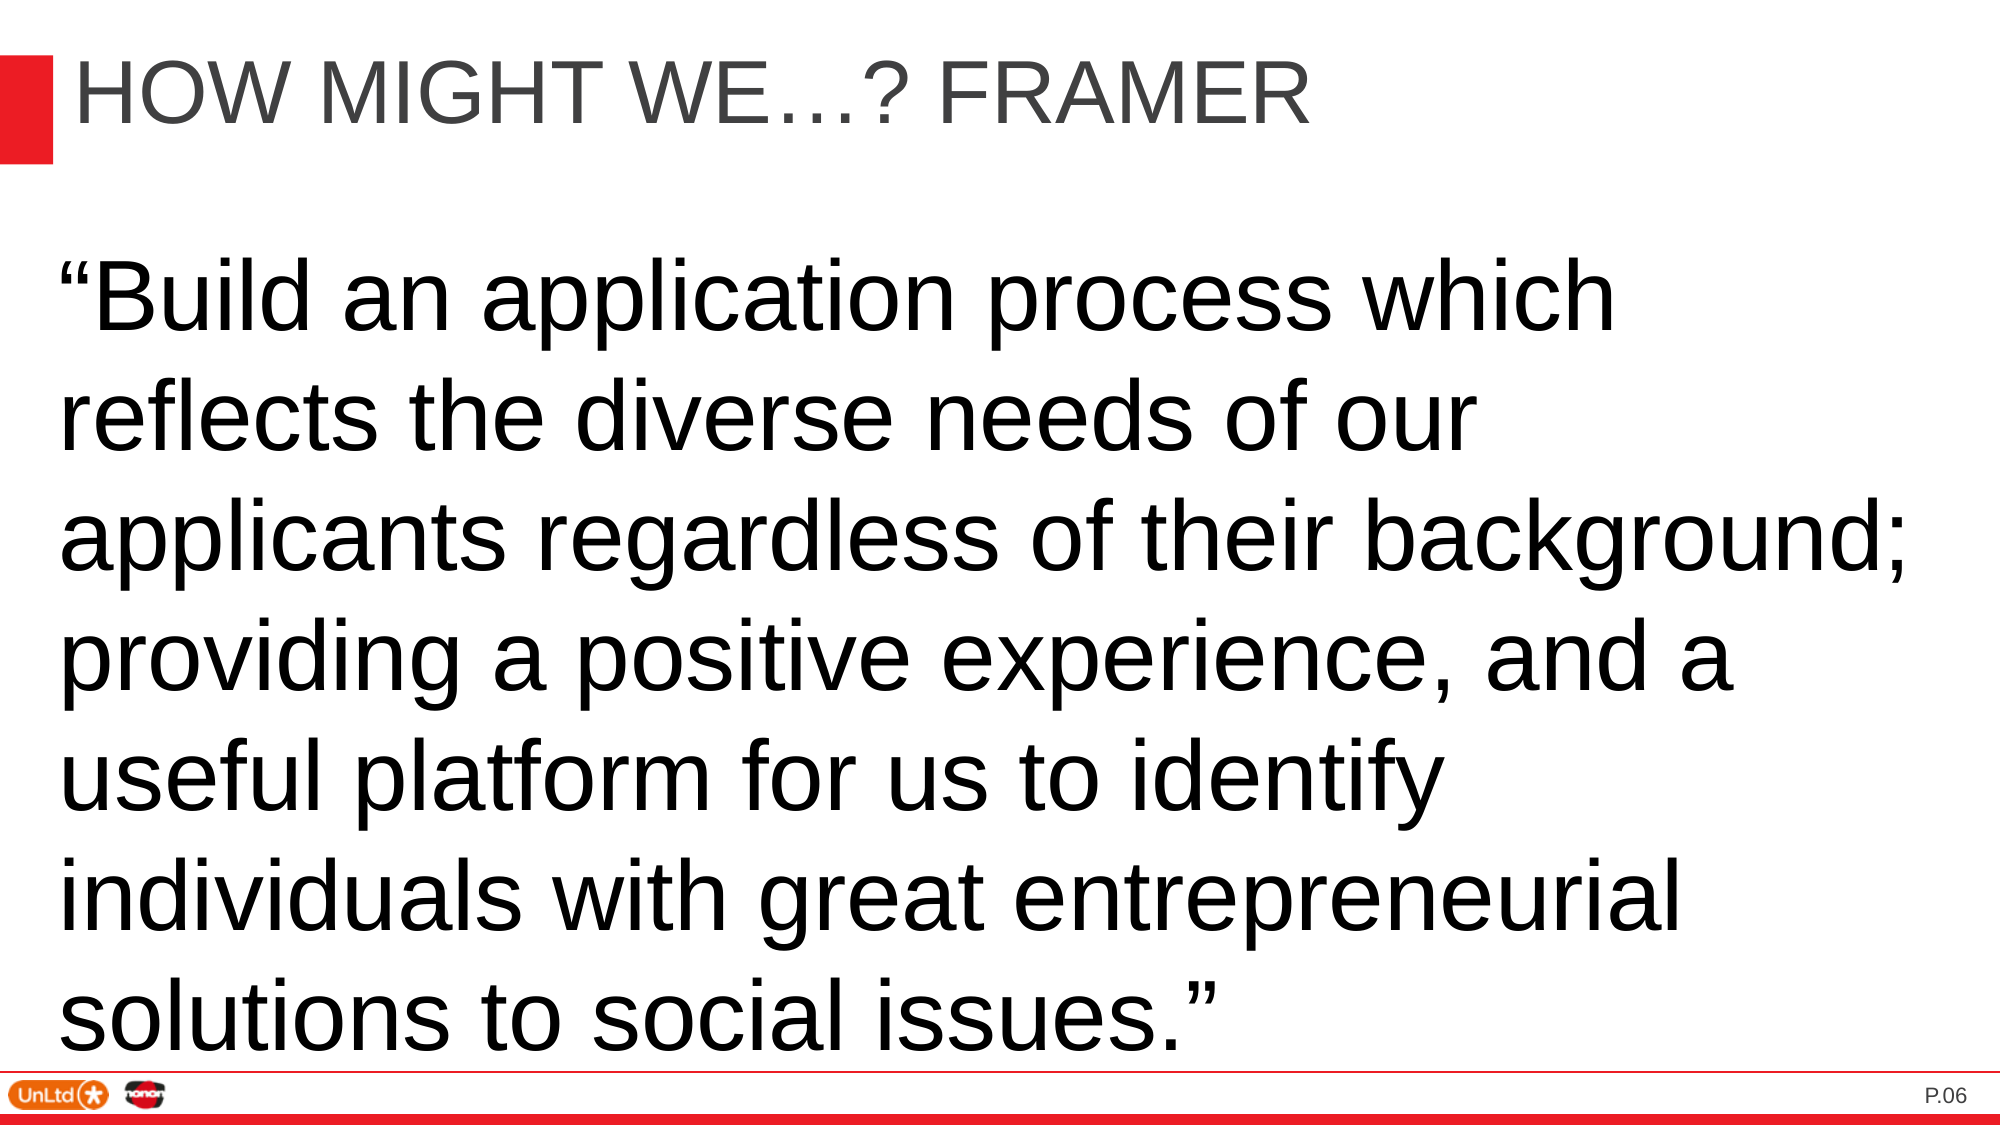

How might we…? Framer
“Build an application process which reflects the diverse needs of our applicants regardless of their background; providing a positive experience, and a useful platform for us to identify individuals with great entrepreneurial solutions to social issues.”